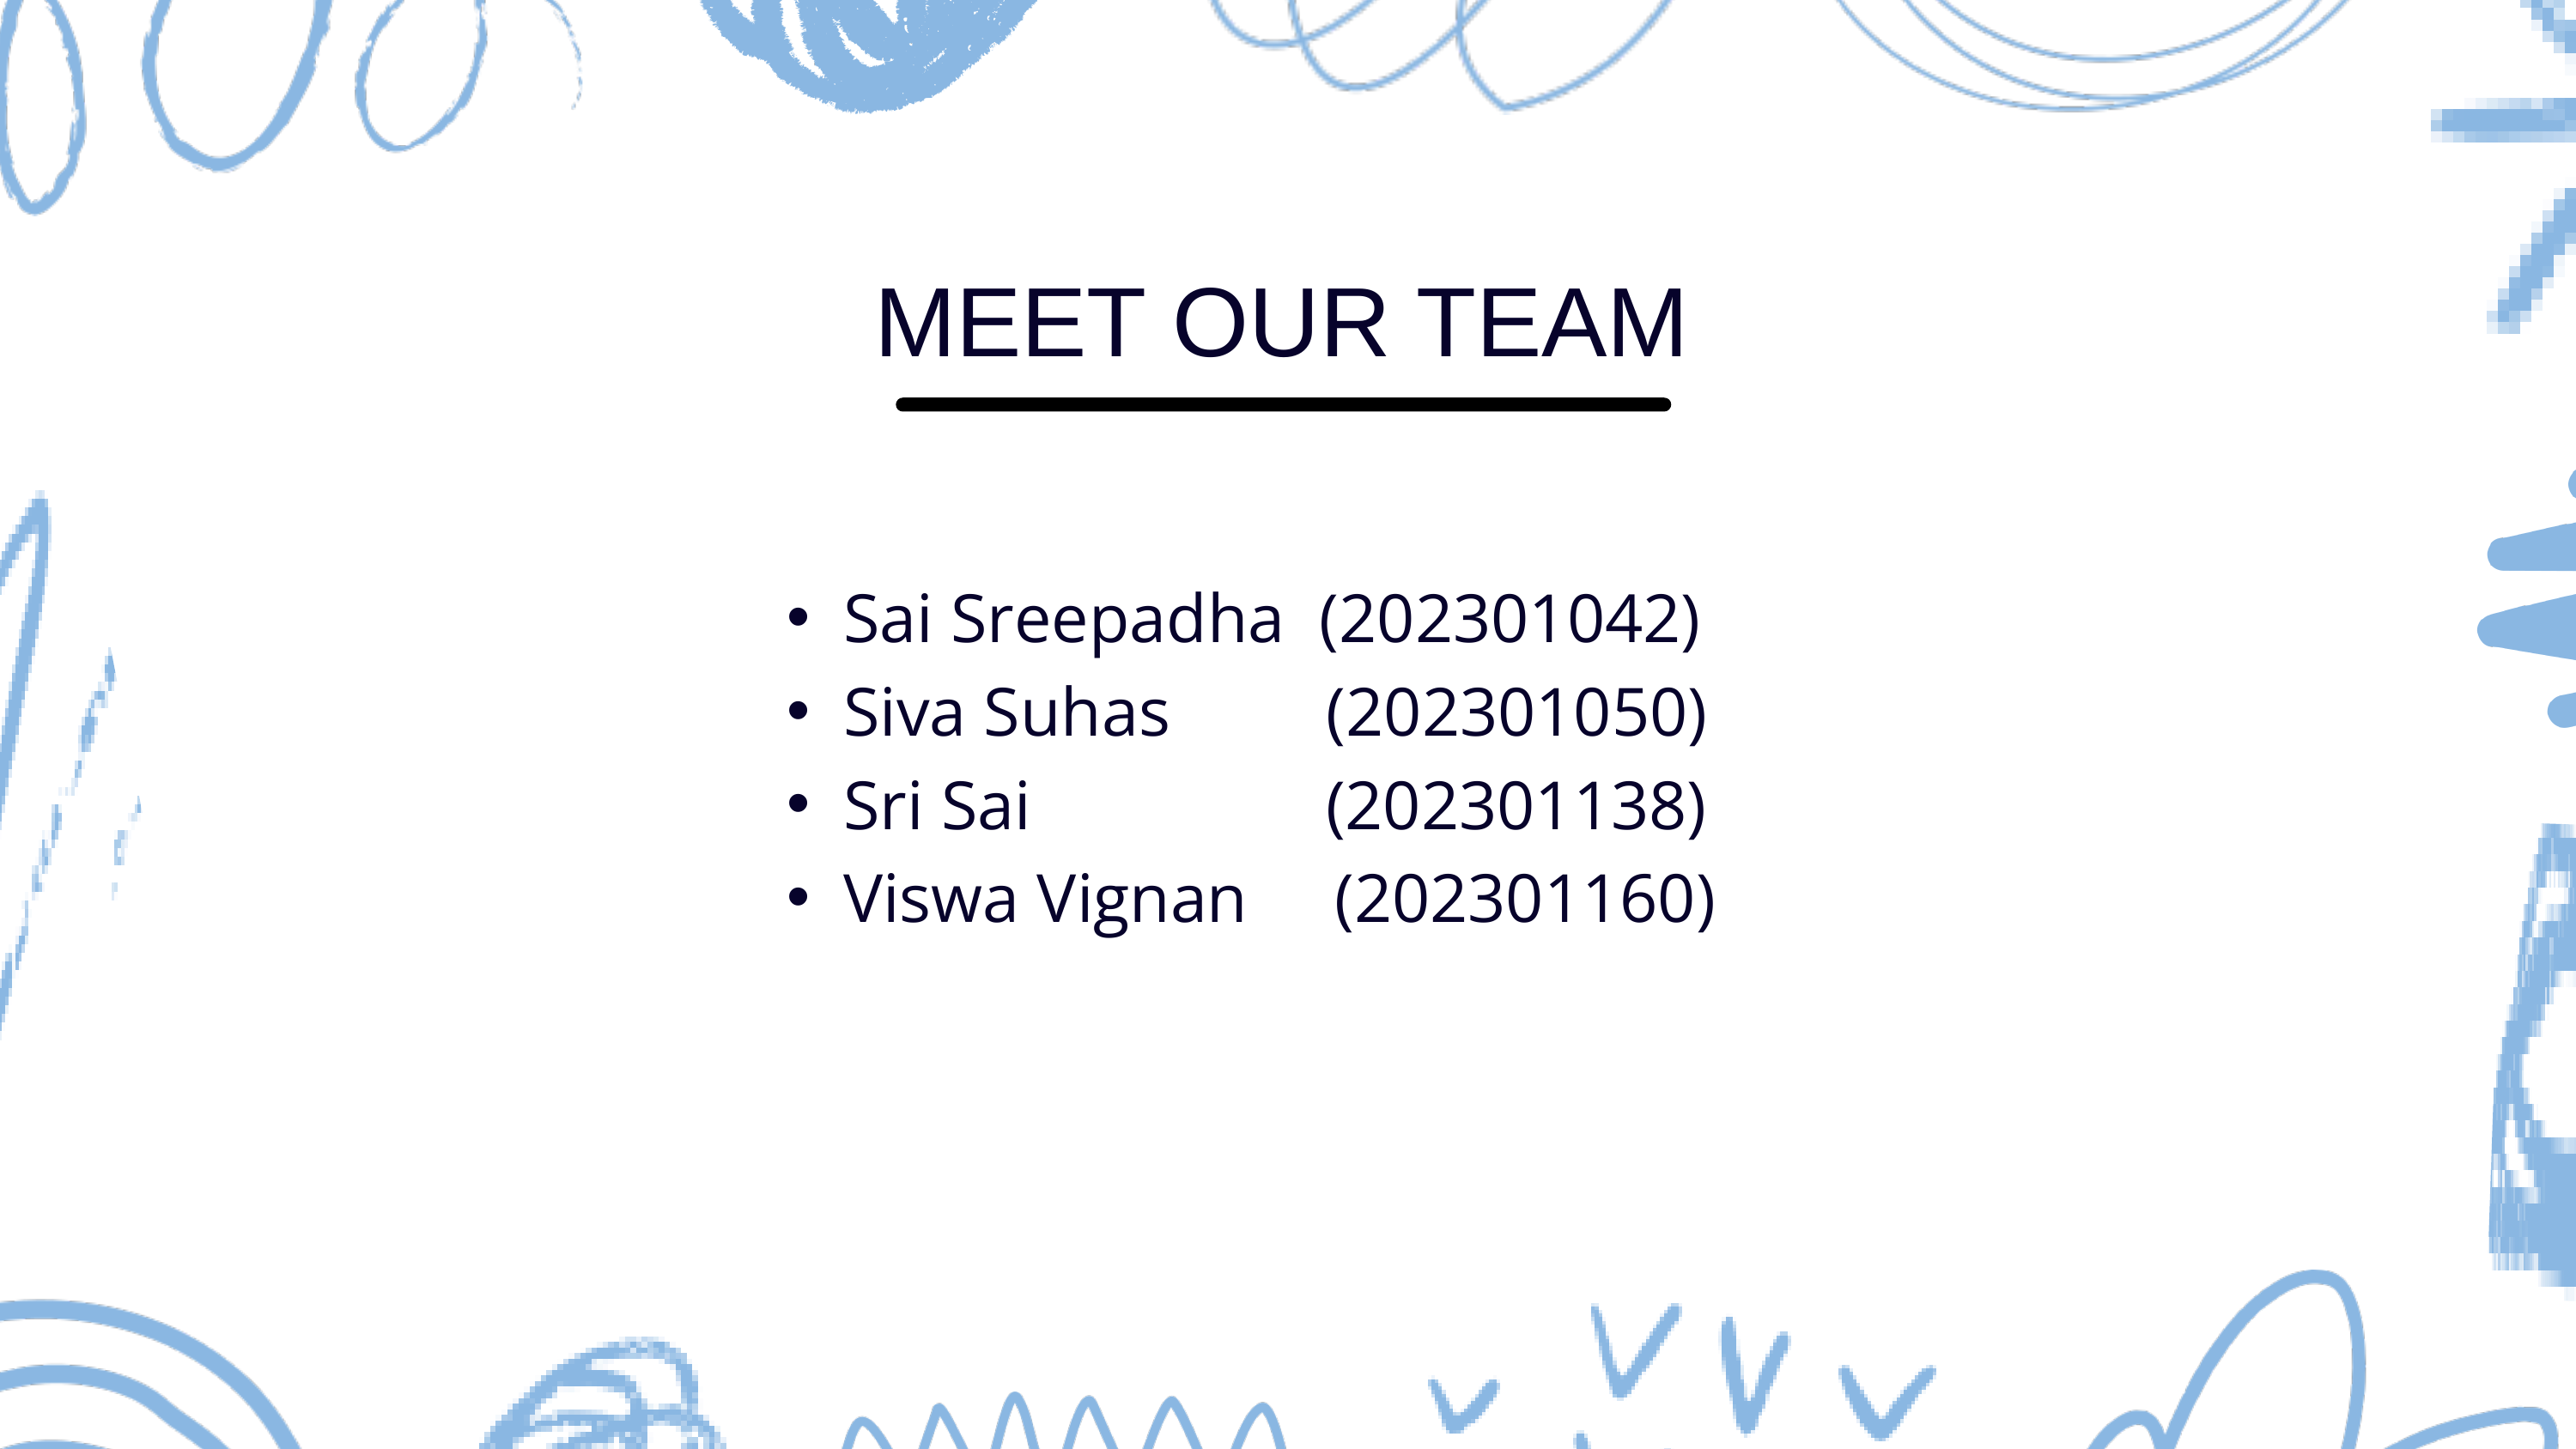

MEET OUR TEAM

Sai Sreepadha  (202301042)
Siva Suhas         (202301050)
Sri Sai                 (202301138)
Viswa Vignan     (202301160)